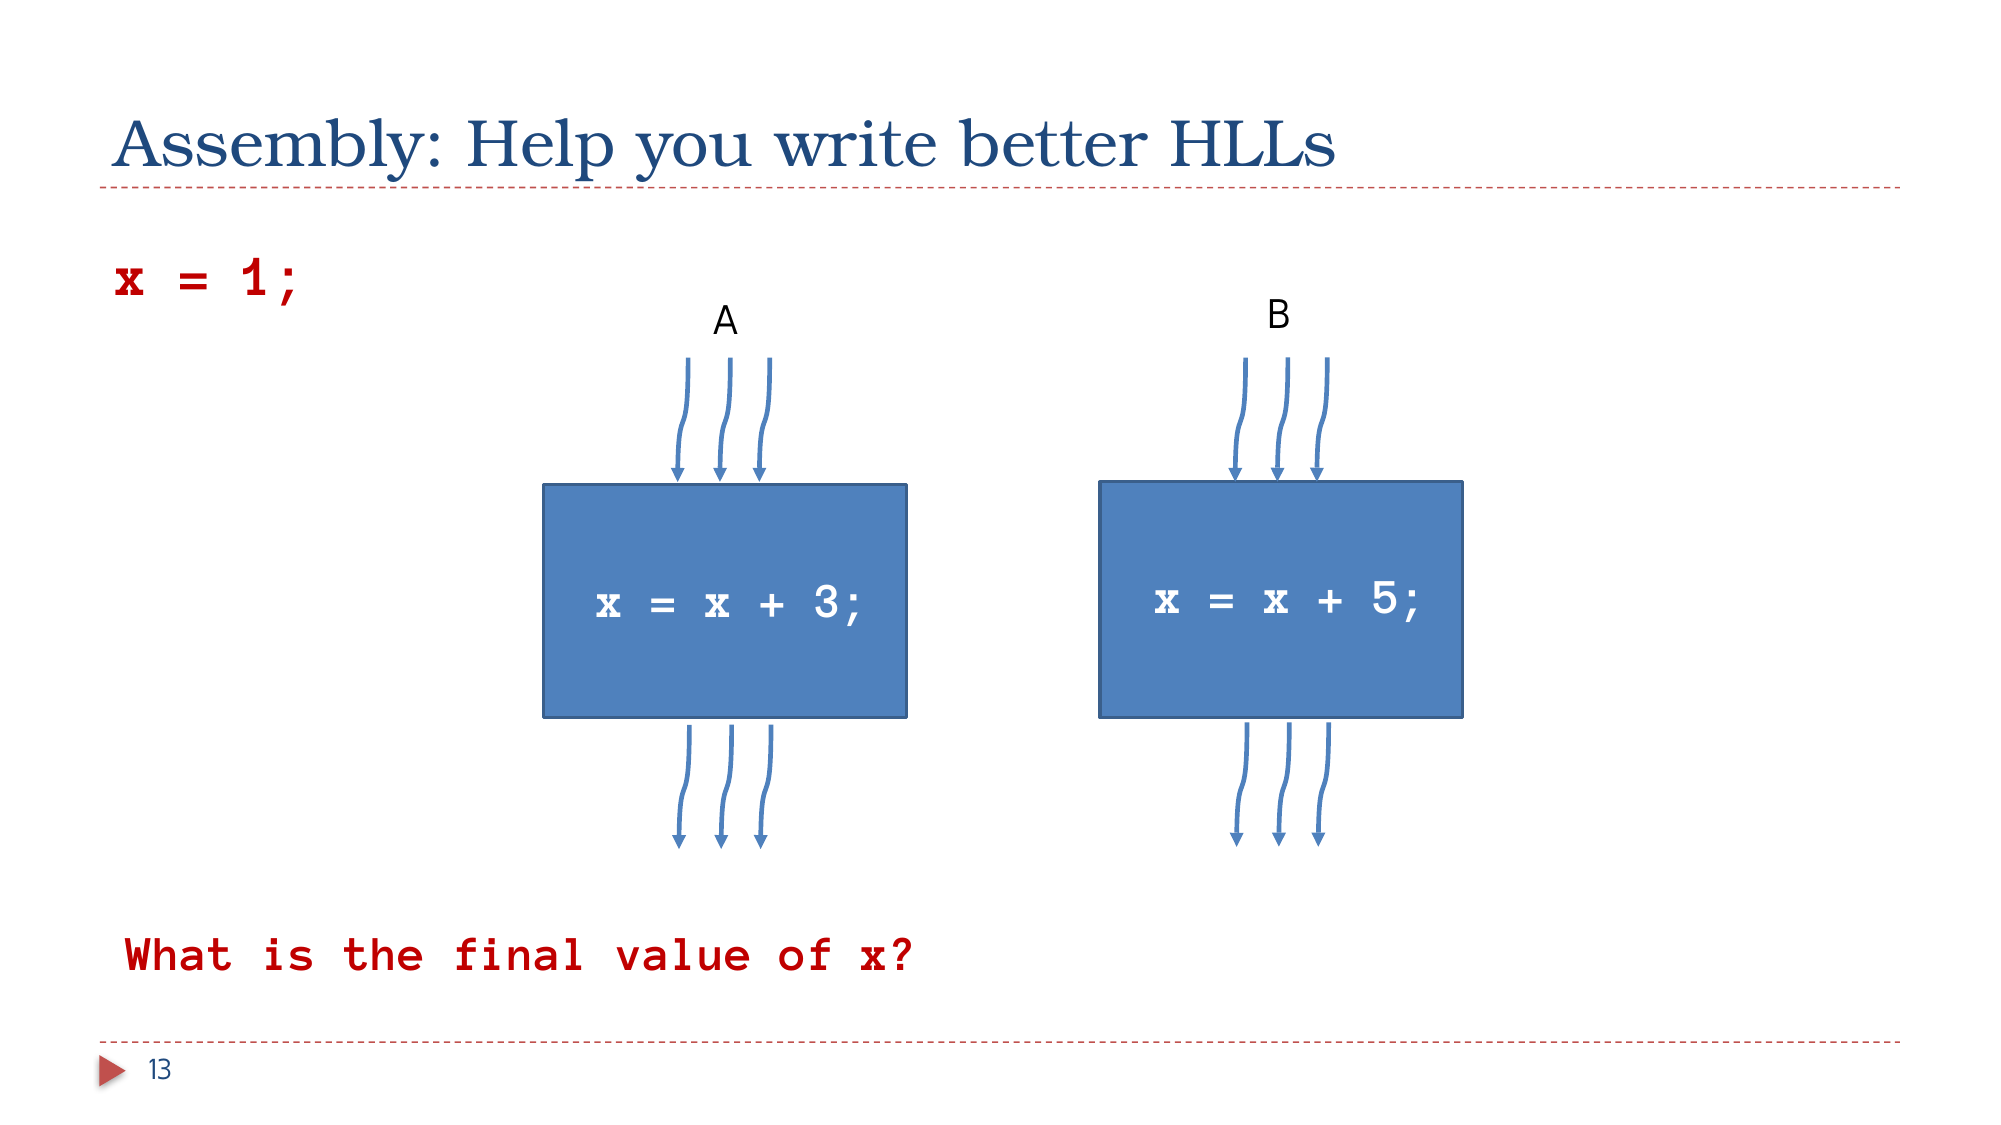

# Assembly: Help you write better HLLs
x = 1;
B
A

x = x + 5;
x = x + 3;
What is the final value of x?
13